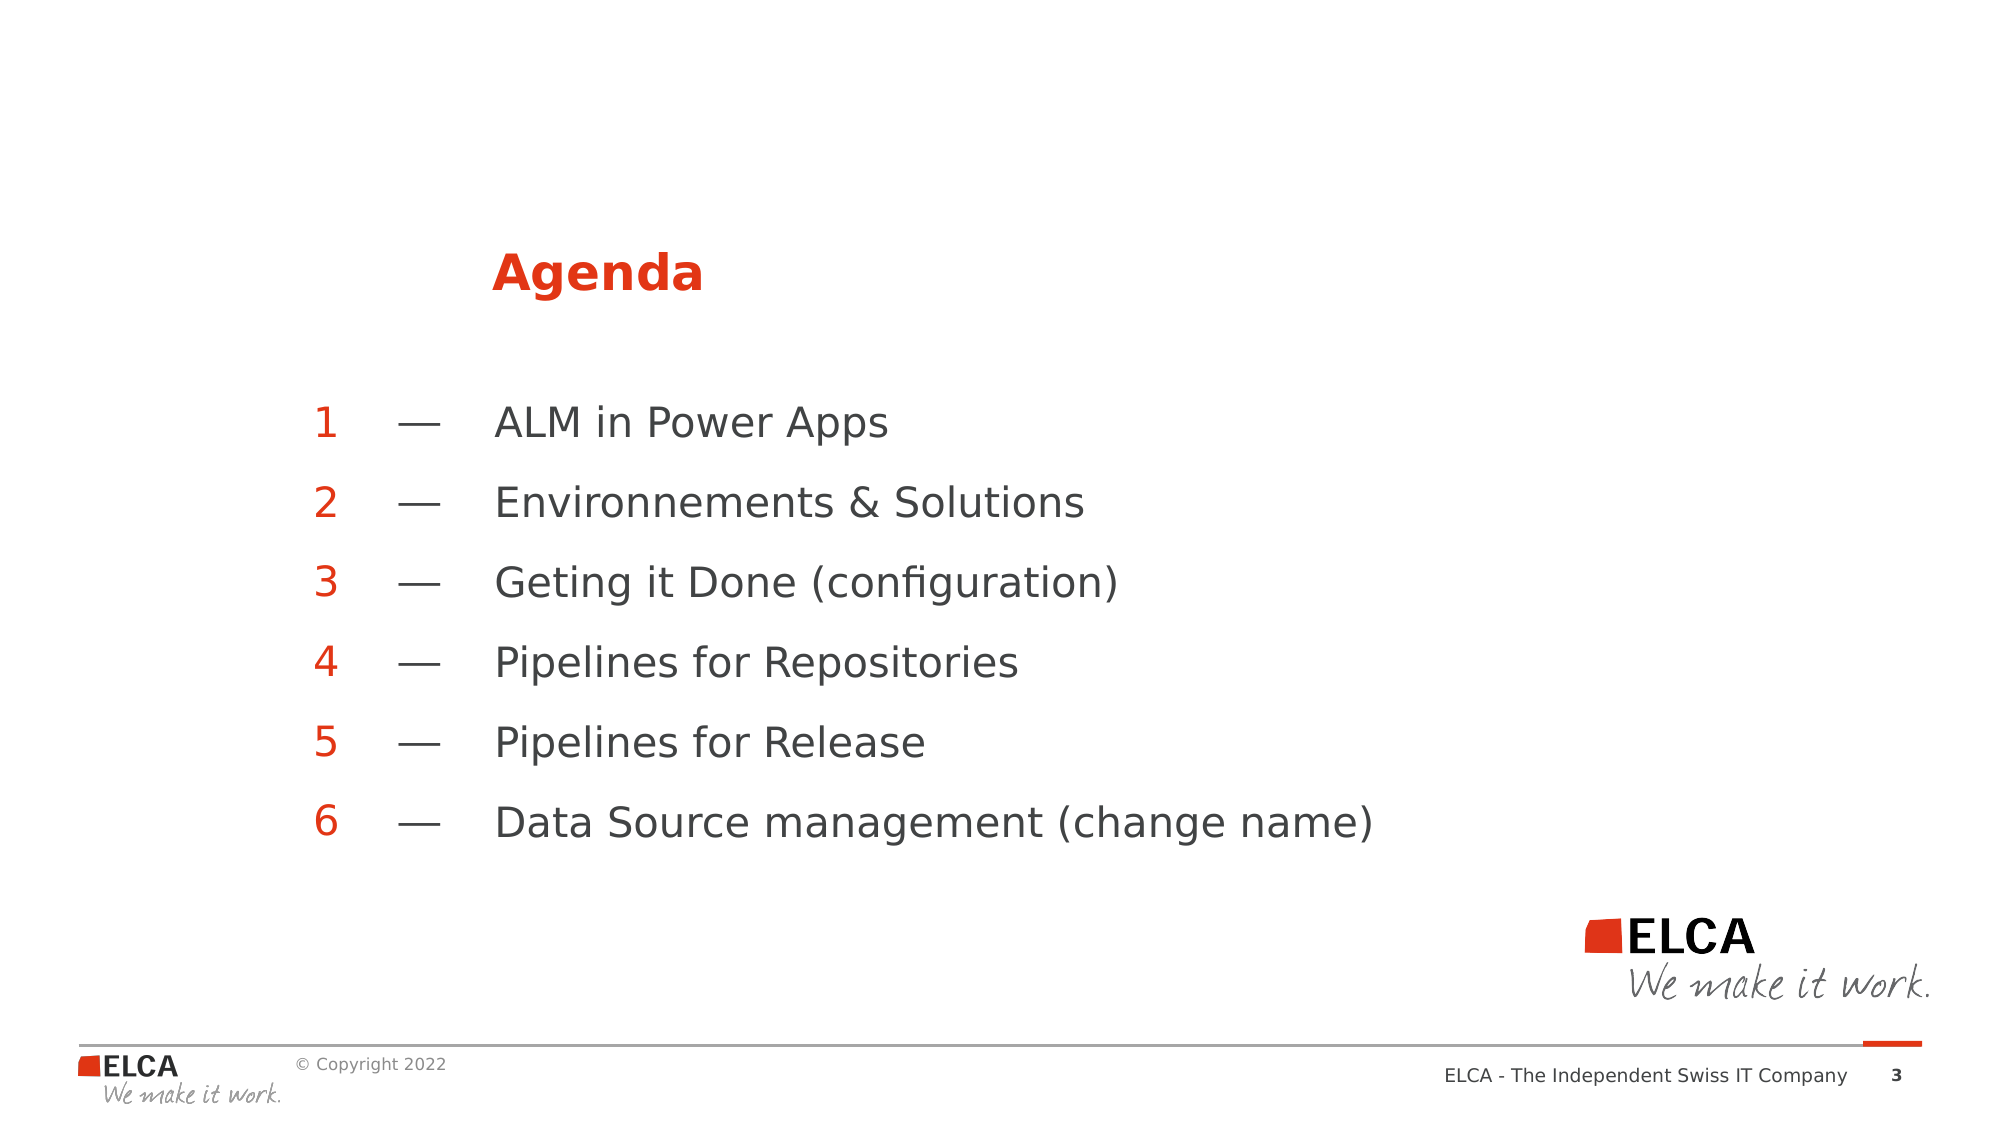

ALM in Power Apps
Environnements & Solutions
Geting it Done (configuration)
Pipelines for Repositories
Pipelines for Release
Data Source management (change name)
1
2
3
4
5
6

ELCA - The Independent Swiss IT Company
3